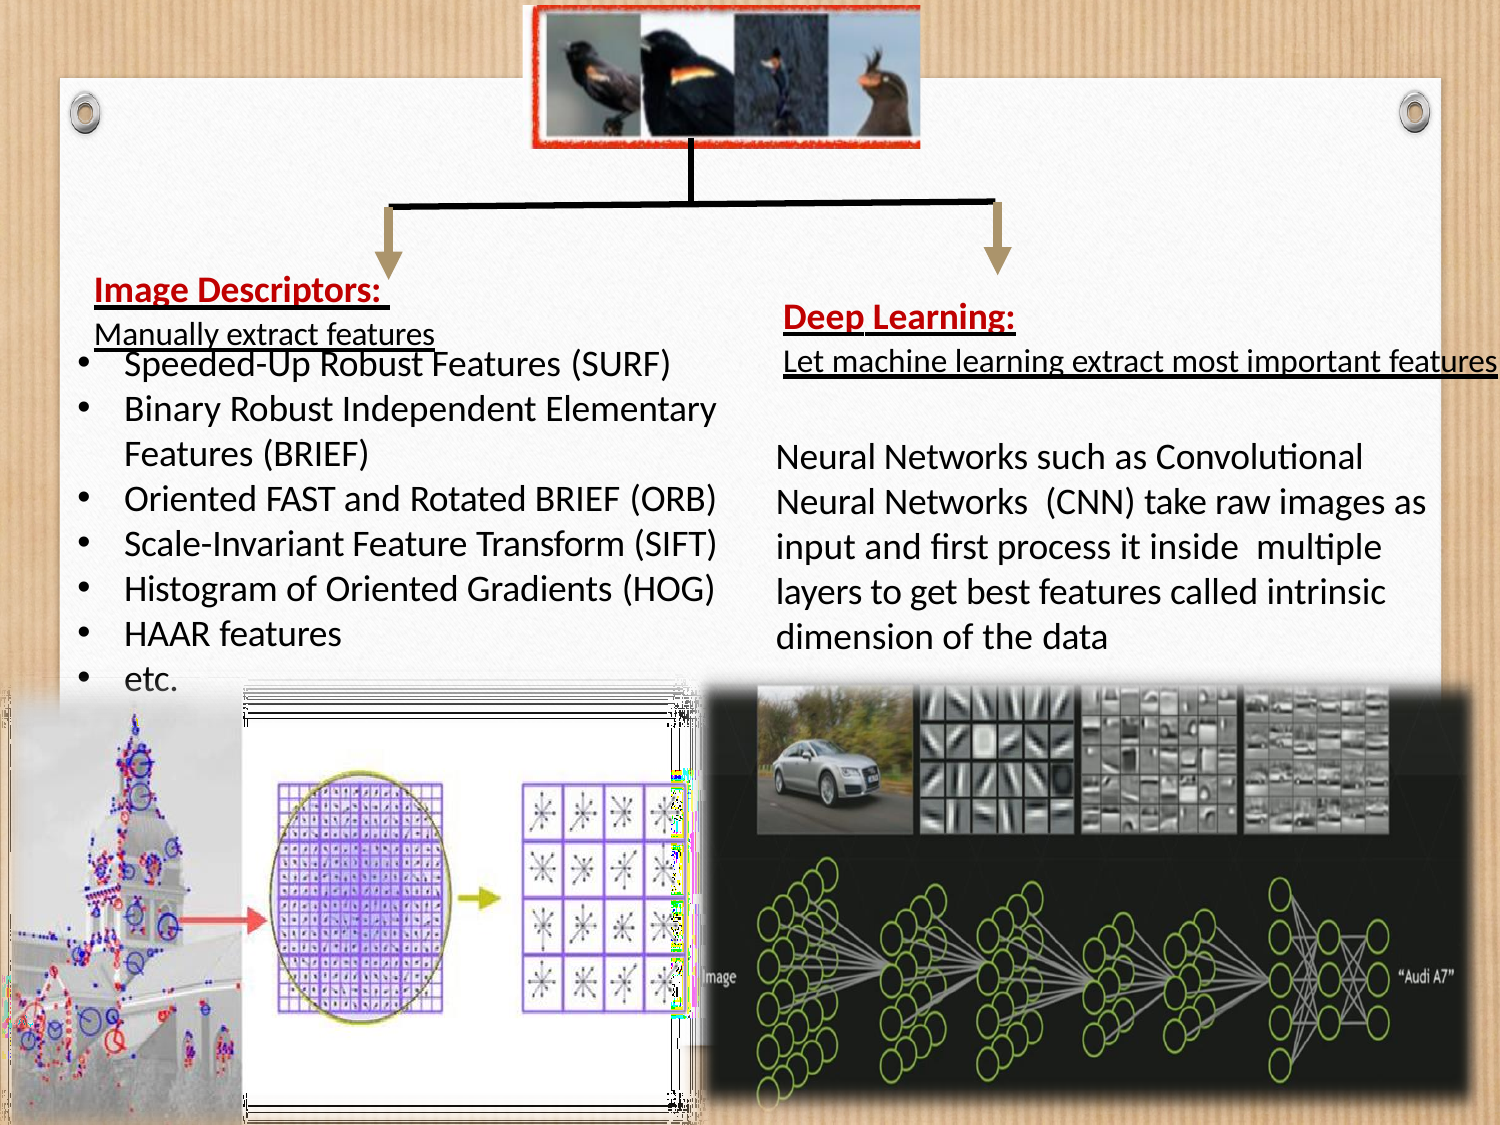

Image Descriptors:
Manually extract features
Deep Learning:
Let machine learning extract most important features
Speeded-Up Robust Features (SURF)
Binary Robust Independent Elementary  Features (BRIEF)
Oriented FAST and Rotated BRIEF (ORB)
Scale-Invariant Feature Transform (SIFT)
Histogram of Oriented Gradients (HOG)
HAAR features
etc.
Neural Networks such as Convolutional Neural Networks  (CNN) take raw images as input and first process it inside  multiple layers to get best features called intrinsic  dimension of the data